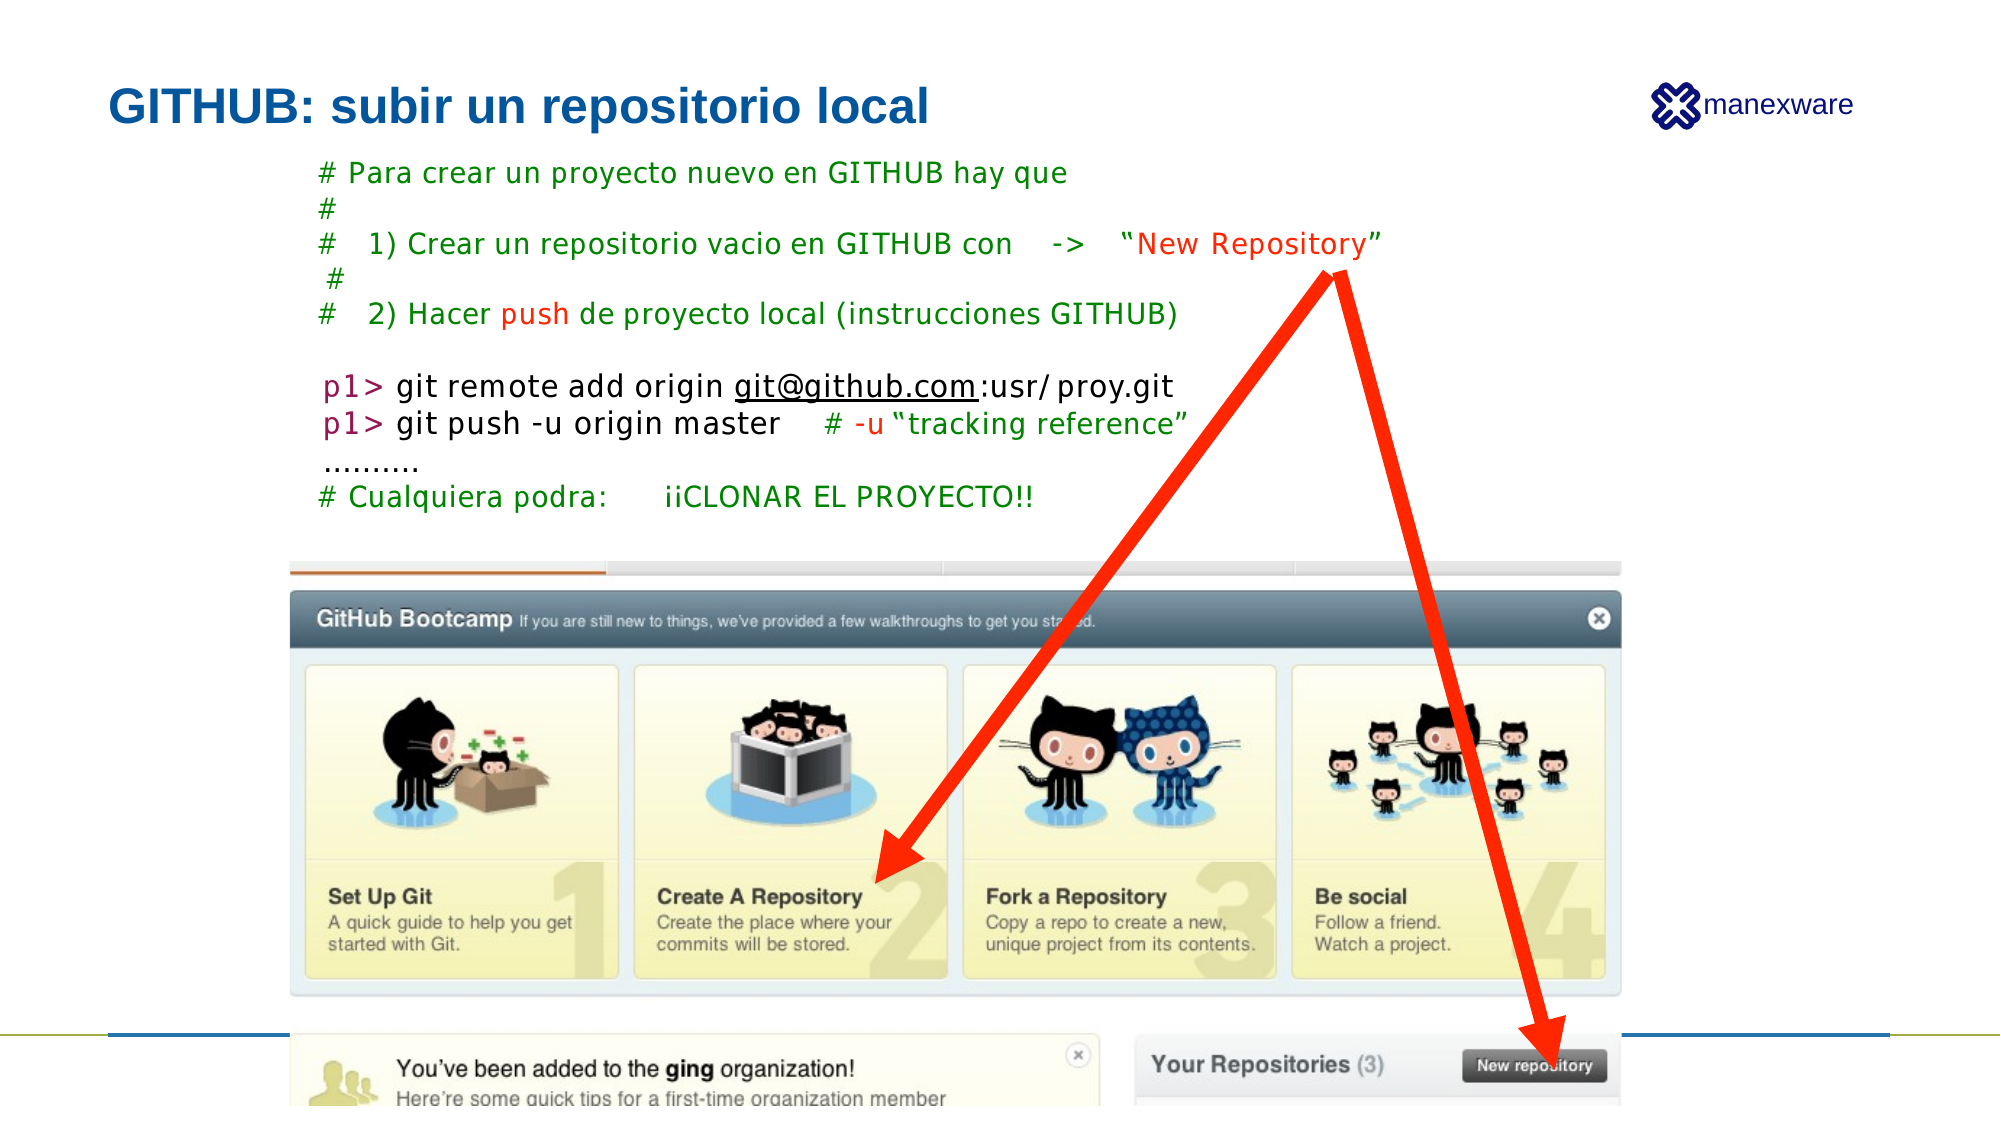

# GITHUB: subir un repositorio local
# Para crear un proyecto nuevo en GITHUB hay que  #
#	1) Crear un repositorio vacio en GITHUB con	->	“New Repository”  #
#	2) Hacer push de proyecto local (instrucciones GITHUB)

p1> git remote add origin git@github.com:usr/proy.git  p1> git push -u origin master	# -u “tracking reference”
..........
# Cualquiera podra:	¡¡CLONAR EL PROYECTO!!